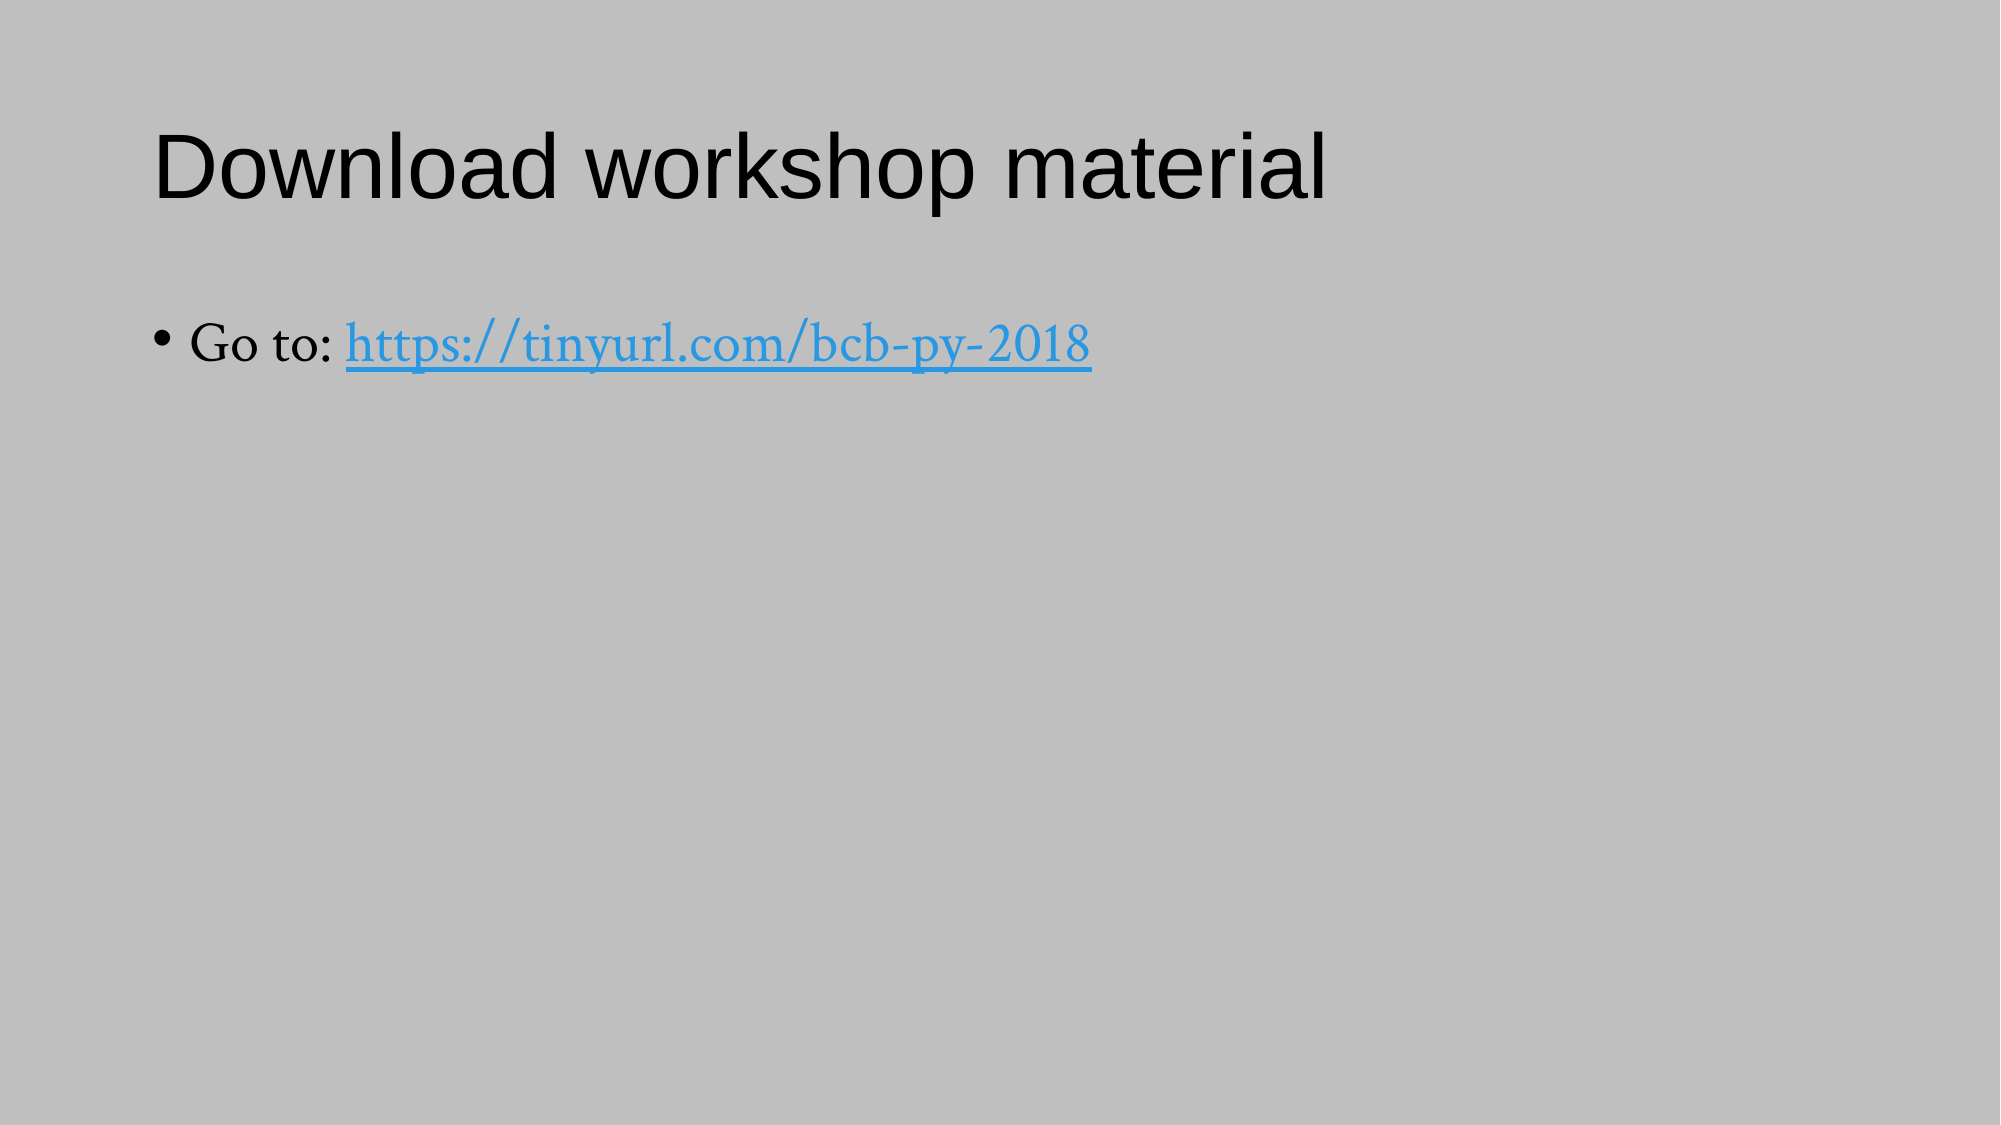

# Download workshop material
Go to: https://tinyurl.com/bcb-py-2018